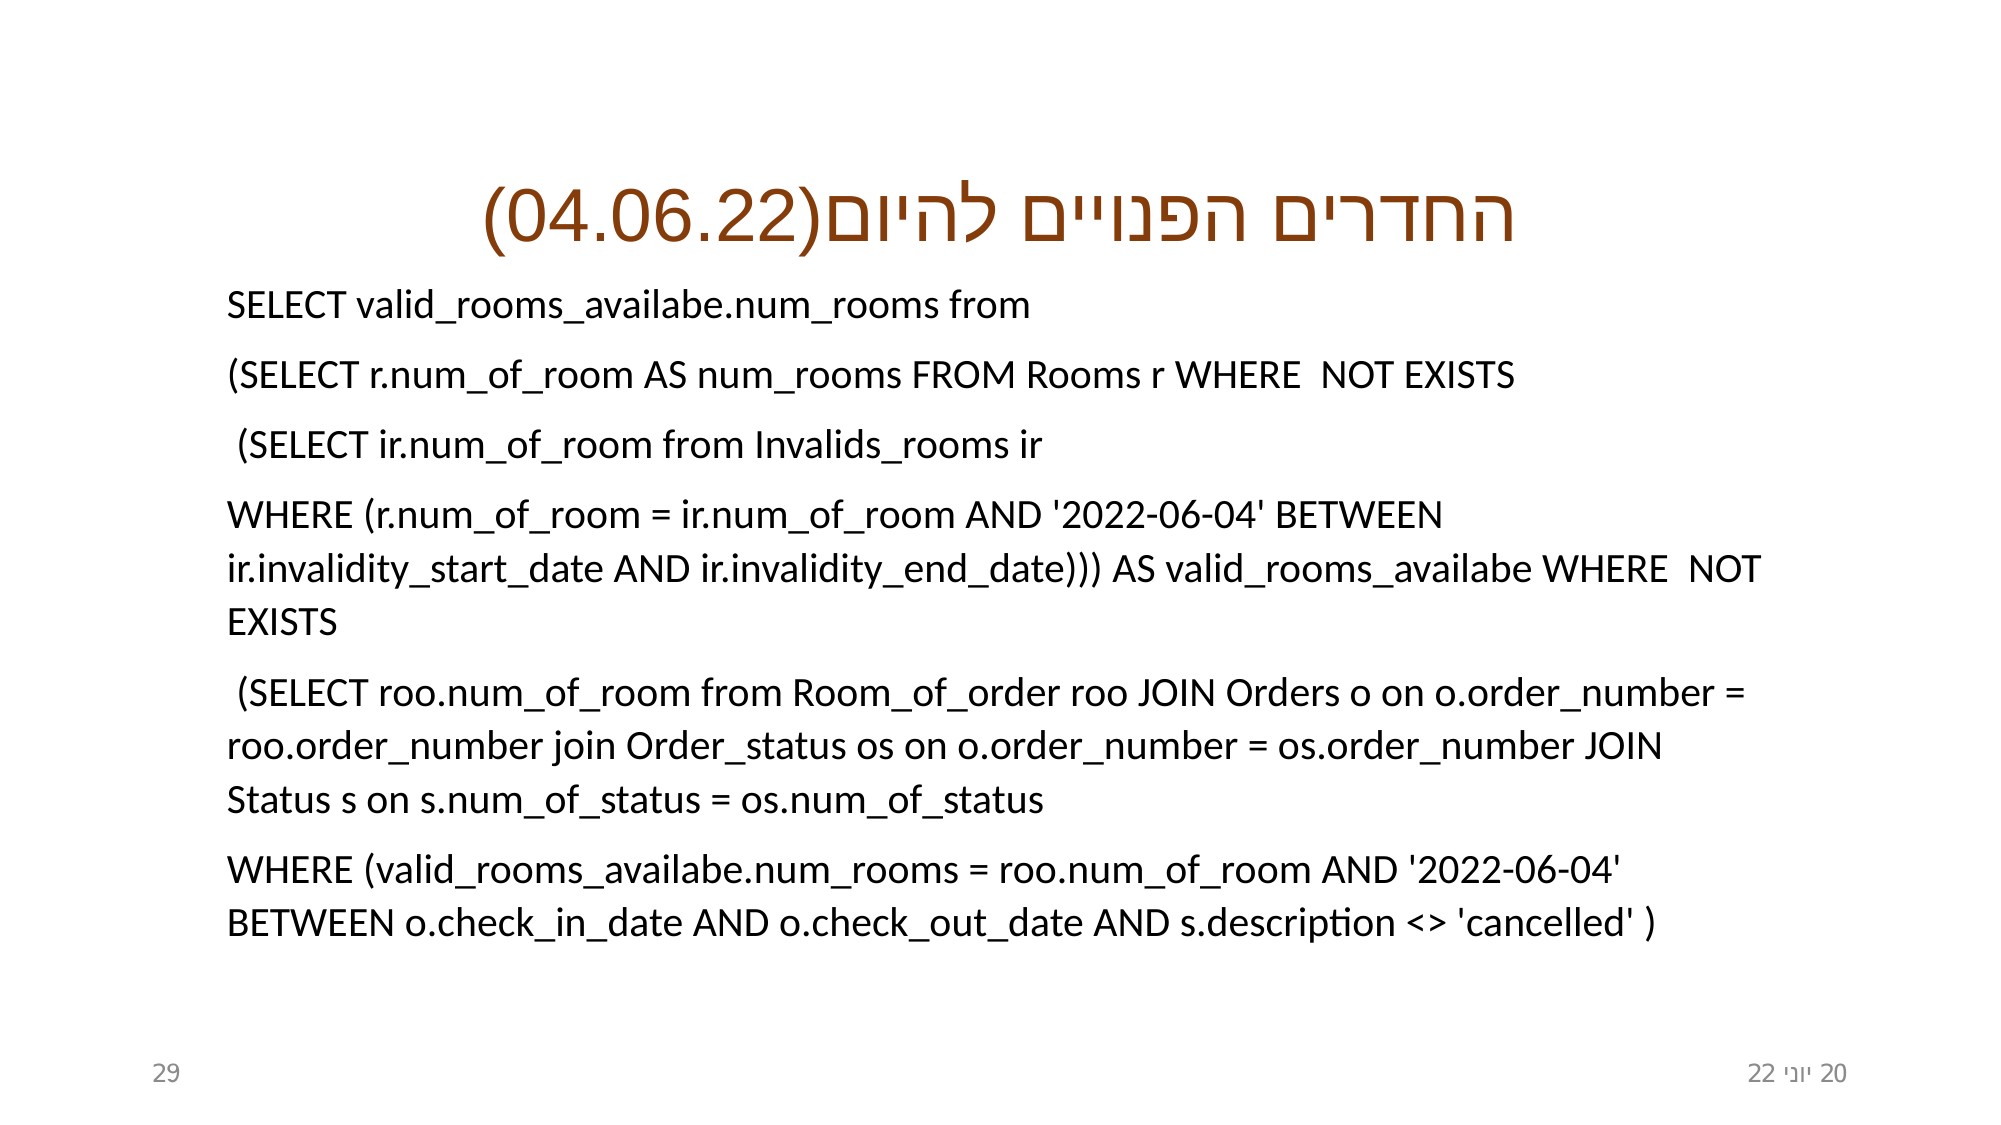

החדרים הפנויים להיום(04.06.22)
SELECT valid_rooms_availabe.num_rooms from
(SELECT r.num_of_room AS num_rooms FROM Rooms r WHERE  NOT EXISTS
 (SELECT ir.num_of_room from Invalids_rooms ir
WHERE (r.num_of_room = ir.num_of_room AND '2022-06-04' BETWEEN ir.invalidity_start_date AND ir.invalidity_end_date))) AS valid_rooms_availabe WHERE  NOT EXISTS
 (SELECT roo.num_of_room from Room_of_order roo JOIN Orders o on o.order_number = roo.order_number join Order_status os on o.order_number = os.order_number JOIN Status s on s.num_of_status = os.num_of_status
WHERE (valid_rooms_availabe.num_rooms = roo.num_of_room AND '2022-06-04' BETWEEN o.check_in_date AND o.check_out_date AND s.description <> 'cancelled' )

29
20 יוני 22